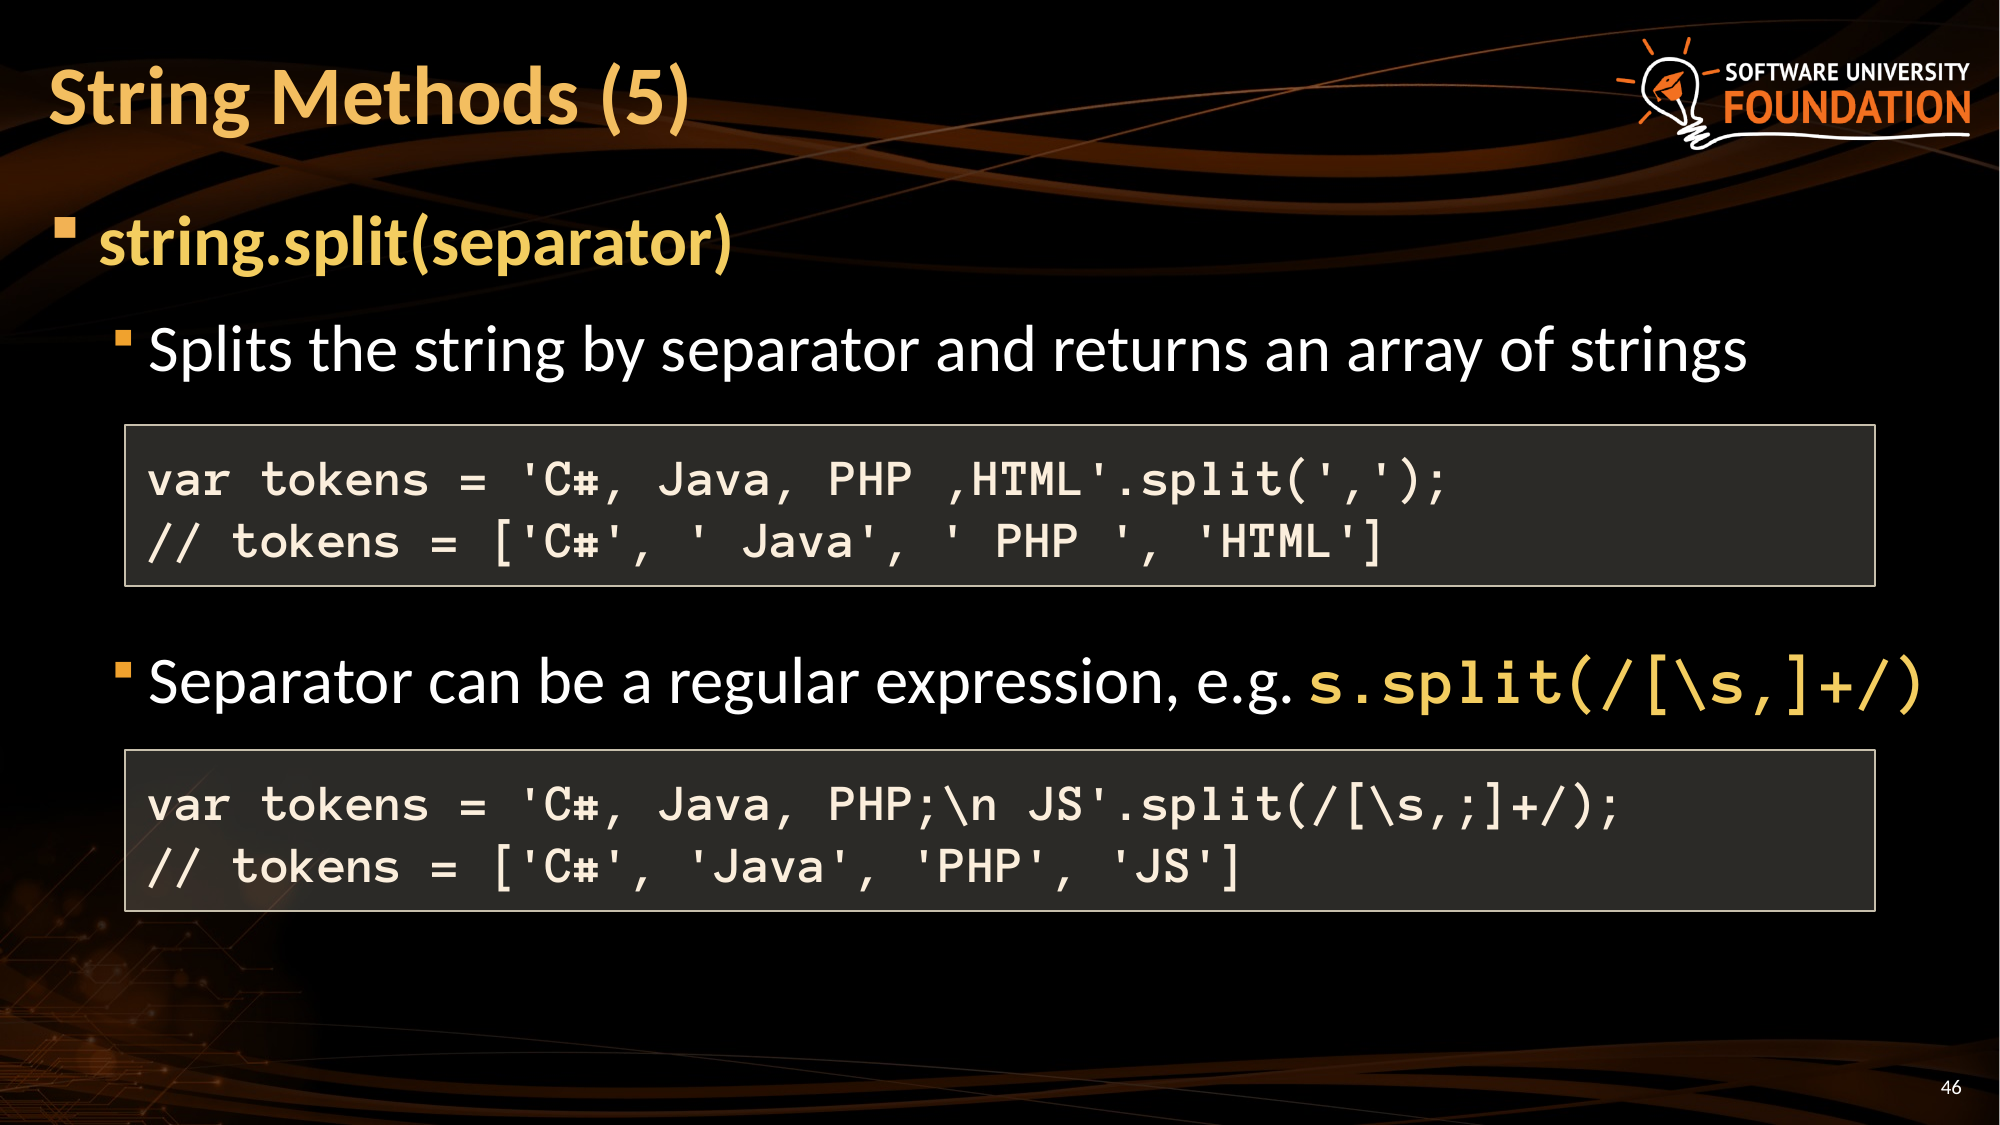

# String Methods (5)
string.split(separator)
Splits the string by separator and returns an array of strings

Separator can be a regular expression, e.g. s.split(/[\s,]+/)
var tokens = 'C#, Java, PHP ,HTML'.split(',');
// tokens = ['C#', ' Java', ' PHP ', 'HTML']
var tokens = 'C#, Java, PHP;\n JS'.split(/[\s,;]+/);
// tokens = ['C#', 'Java', 'PHP', 'JS']
46